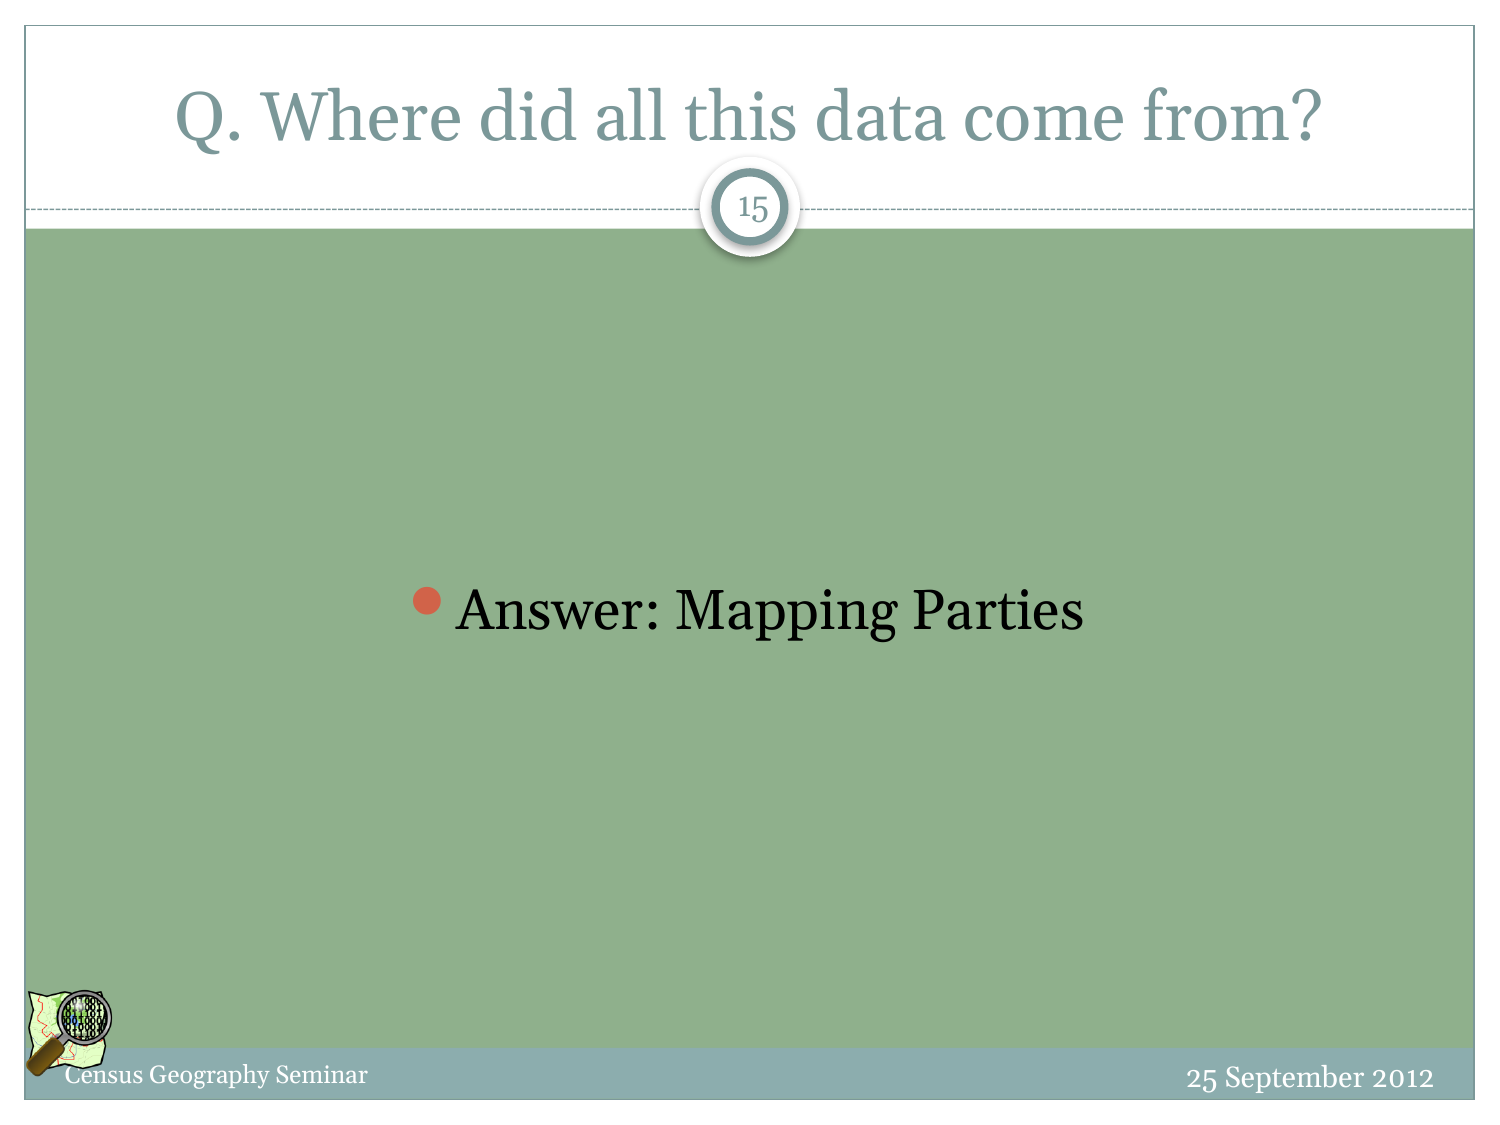

# Q. Where did all this data come from?
15

Answer: Mapping Parties
25 September 2012
Census Geography Seminar